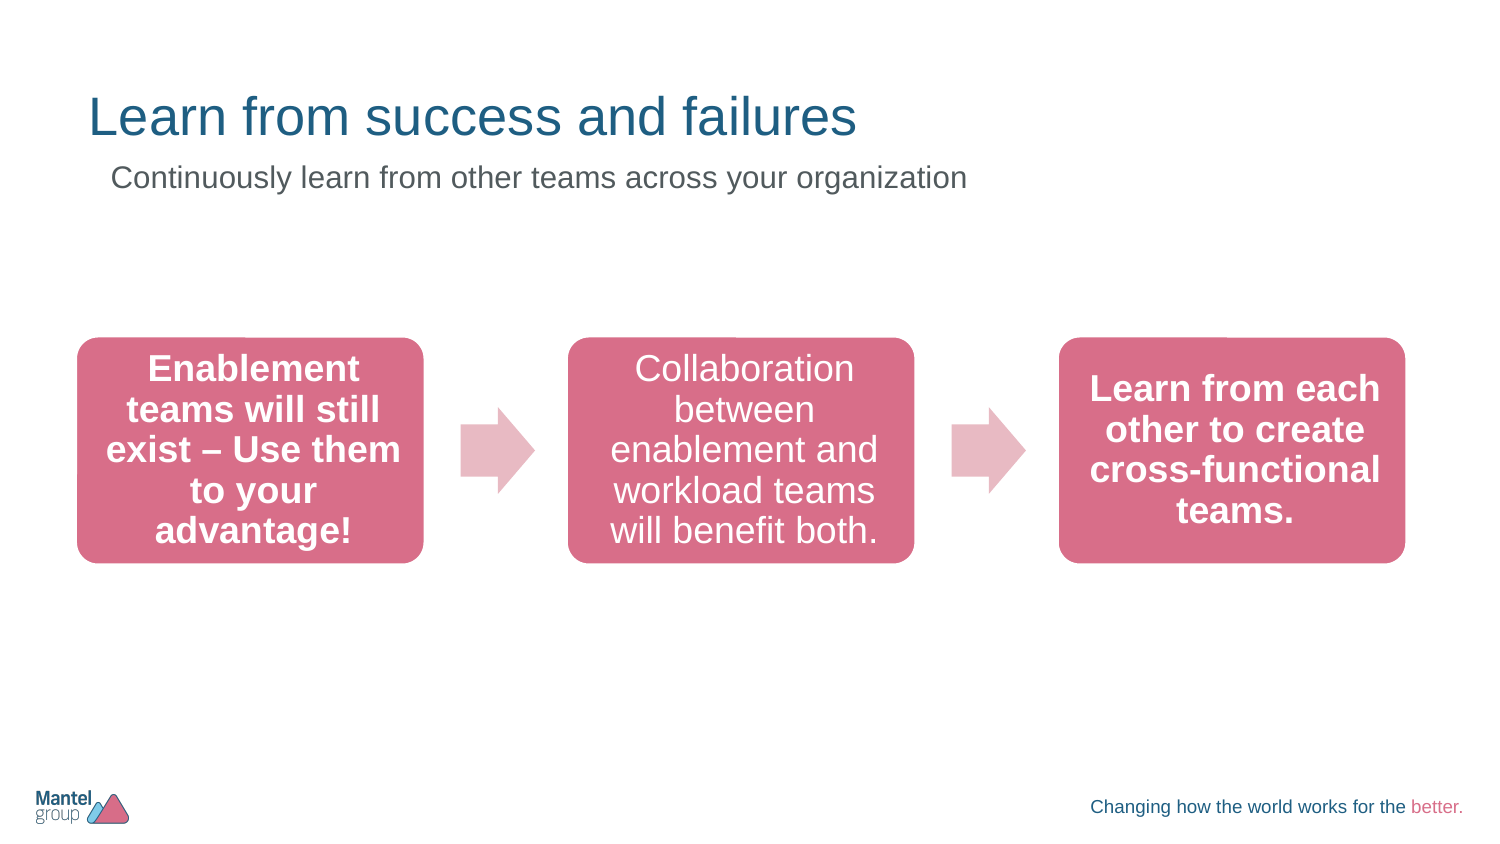

# Learn from success and failures
Continuously learn from other teams across your organization
Enablement teams will still exist – Use them to your advantage!

Collaboration between enablement and workload teams will benefit both.

Learn from each other to create cross-functional teams.